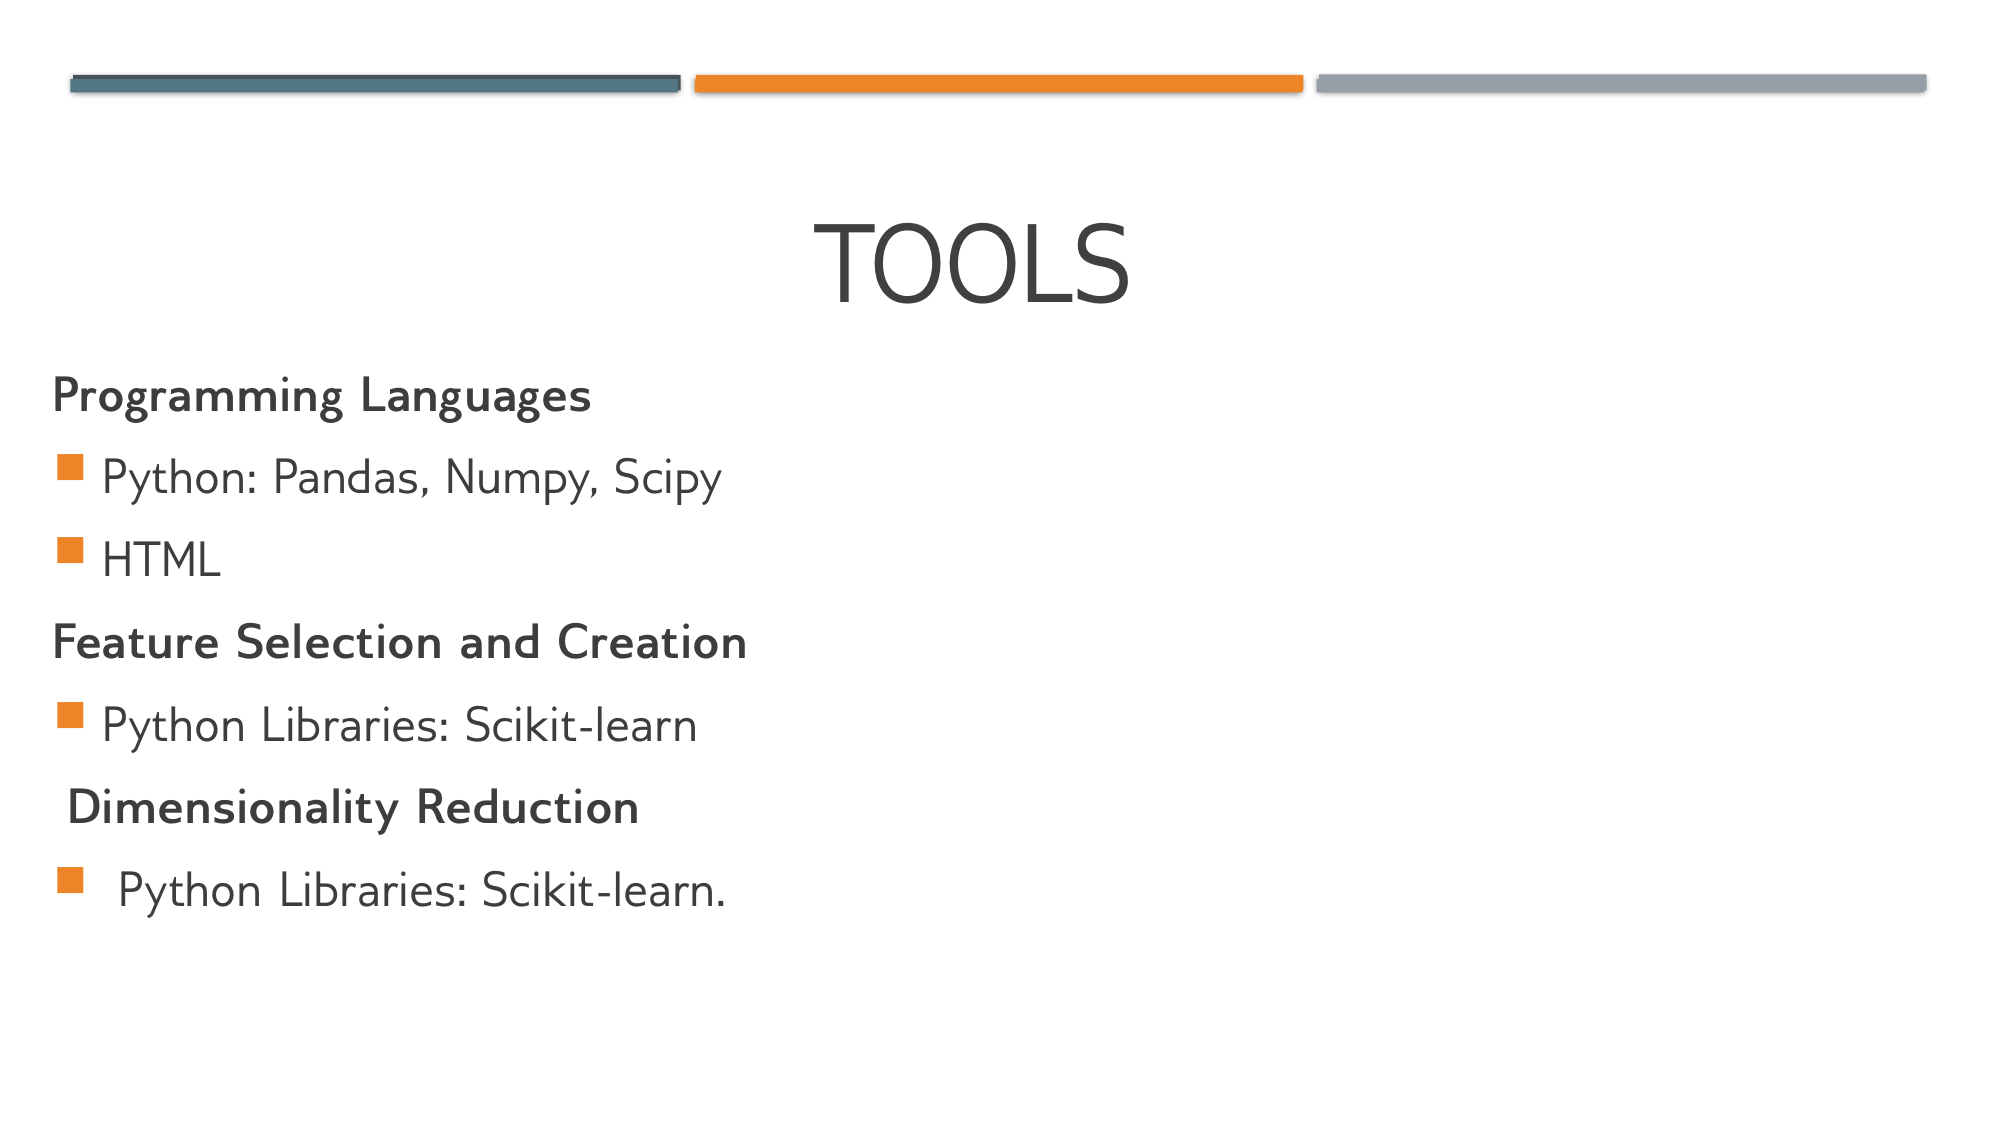

# tools
Programming Languages
Python: Pandas, Numpy, Scipy
HTML
Feature Selection and Creation
Python Libraries: Scikit-learn
 Dimensionality Reduction
 Python Libraries: Scikit-learn.